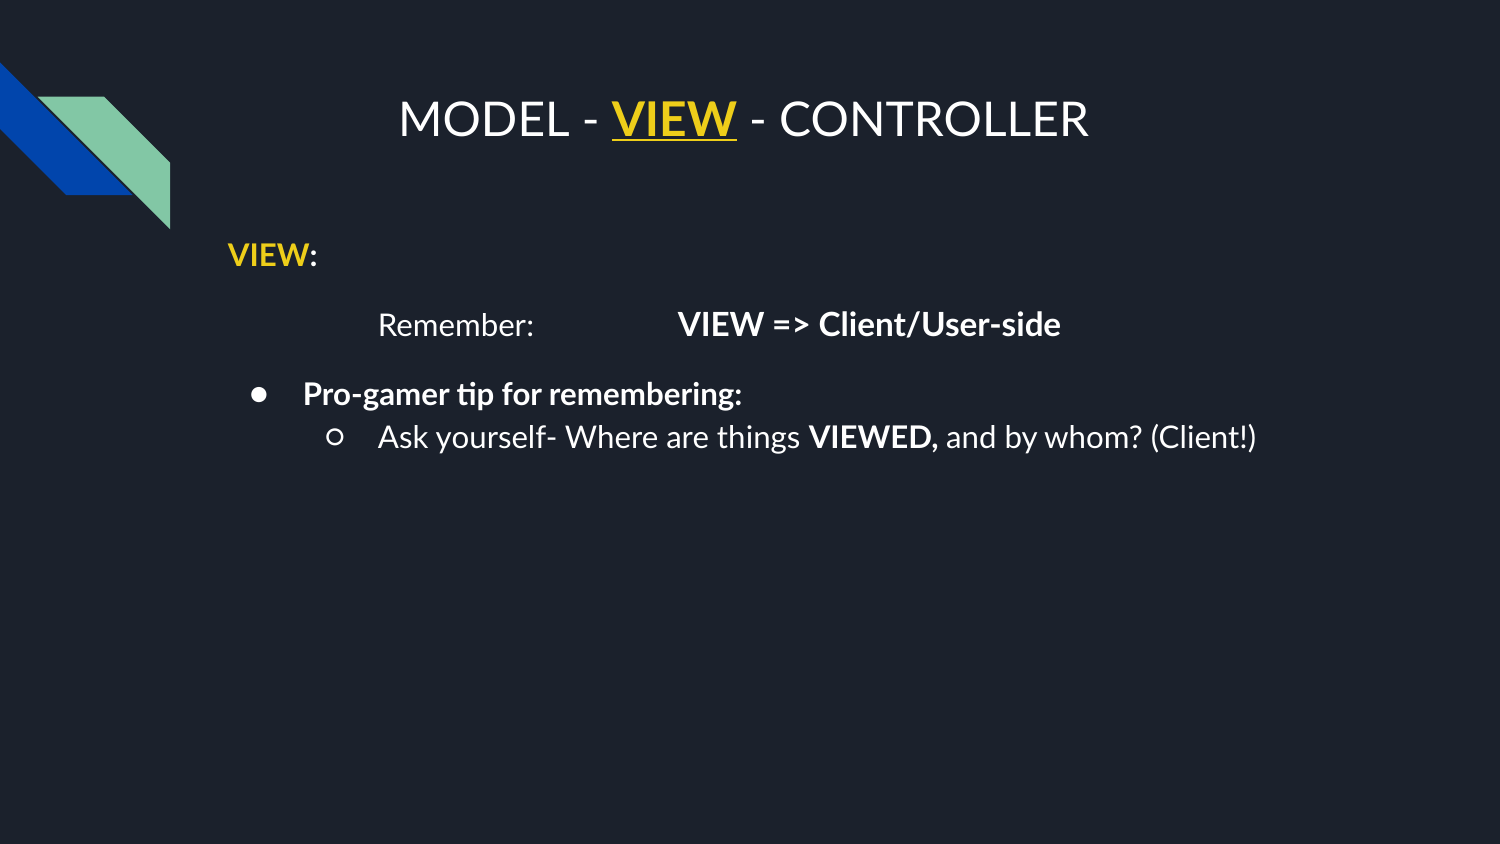

# MODEL - VIEW - CONTROLLER
VIEW:
	Remember: 	VIEW => Client/User-side
Pro-gamer tip for remembering:
Ask yourself- Where are things VIEWED, and by whom? (Client!)